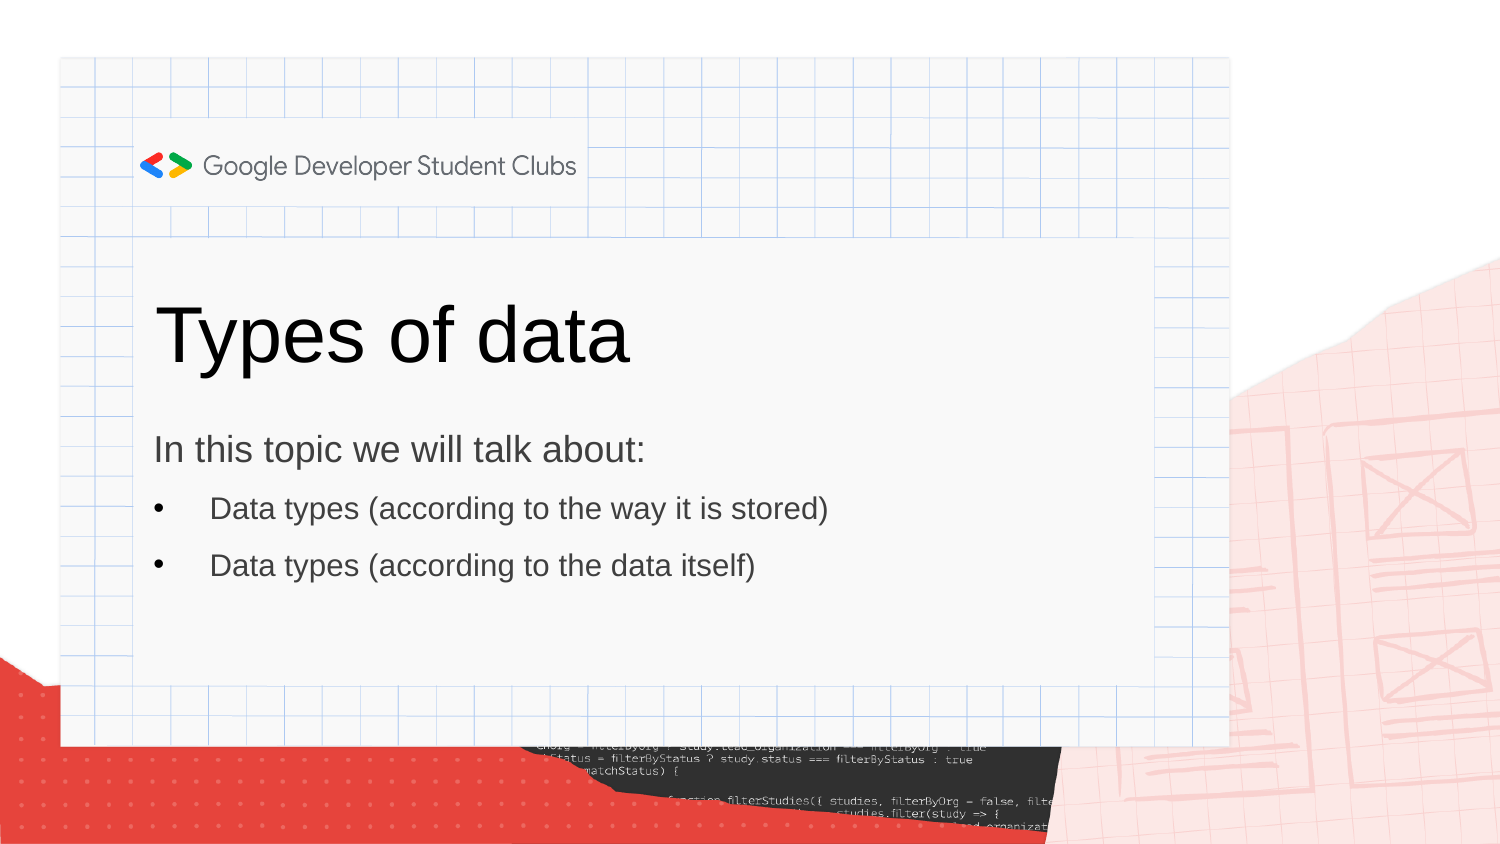

# Types of data
In this topic we will talk about:
Data types (according to the way it is stored)
Data types (according to the data itself)